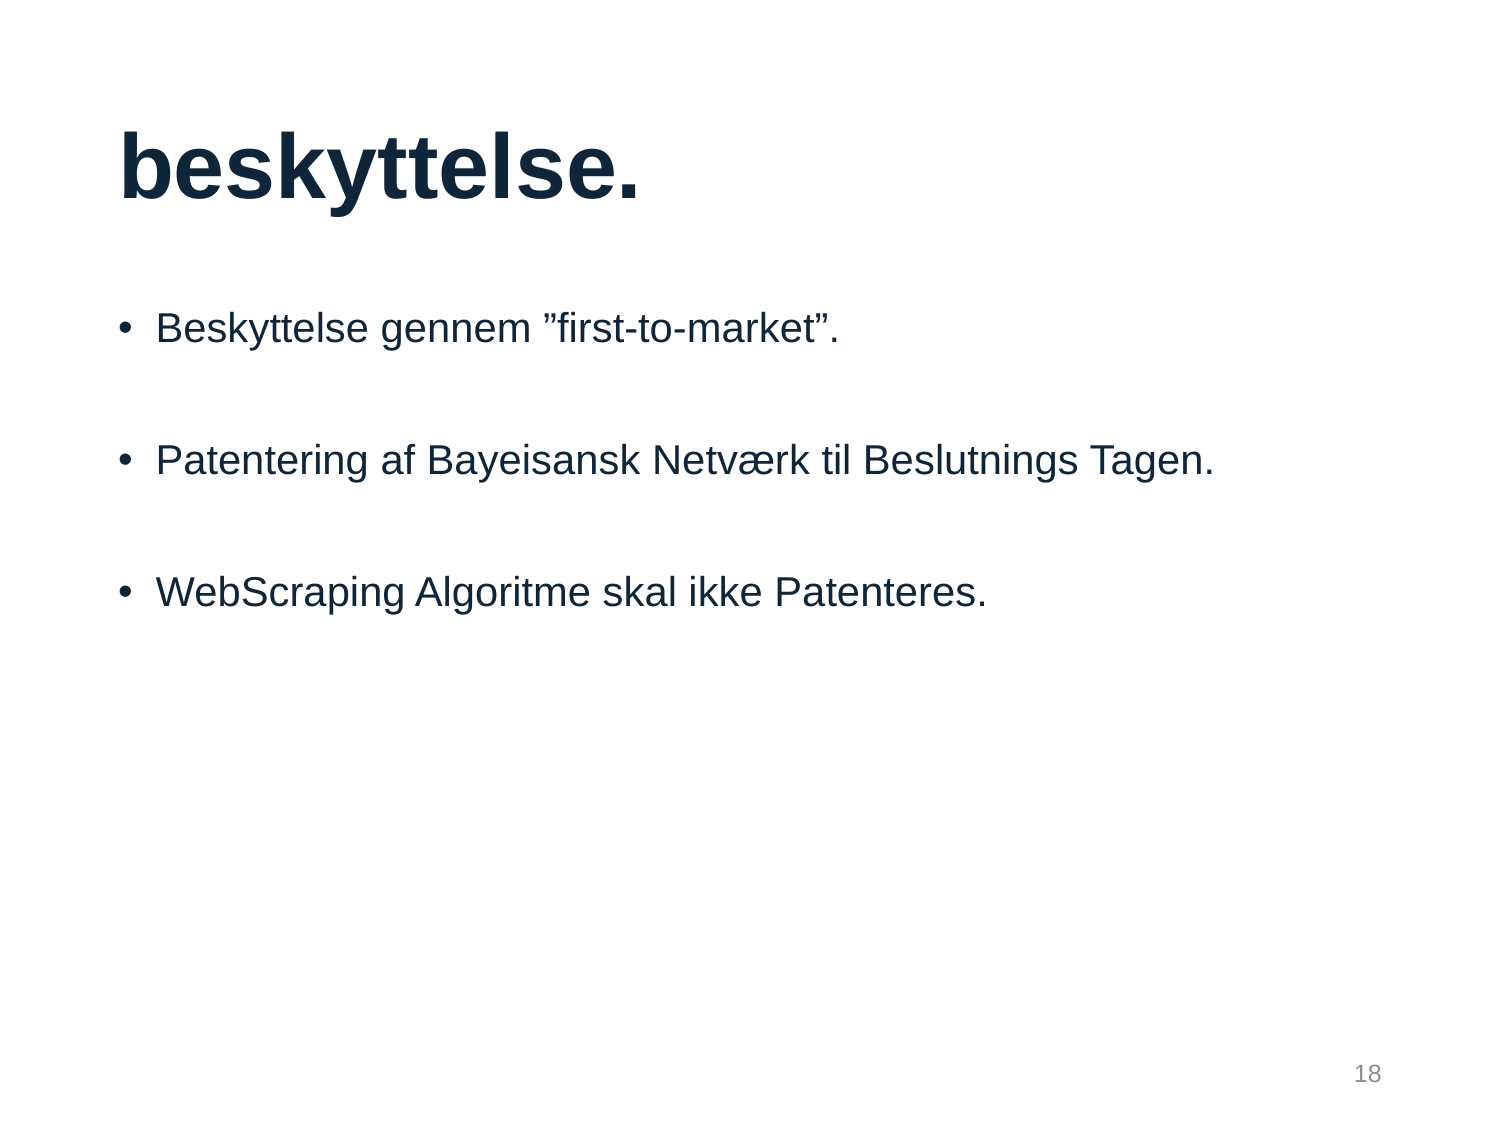

# beskyttelse.
Beskyttelse gennem ”first-to-market”.

Patentering af Bayeisansk Netværk til Beslutnings Tagen.

WebScraping Algoritme skal ikke Patenteres.
18